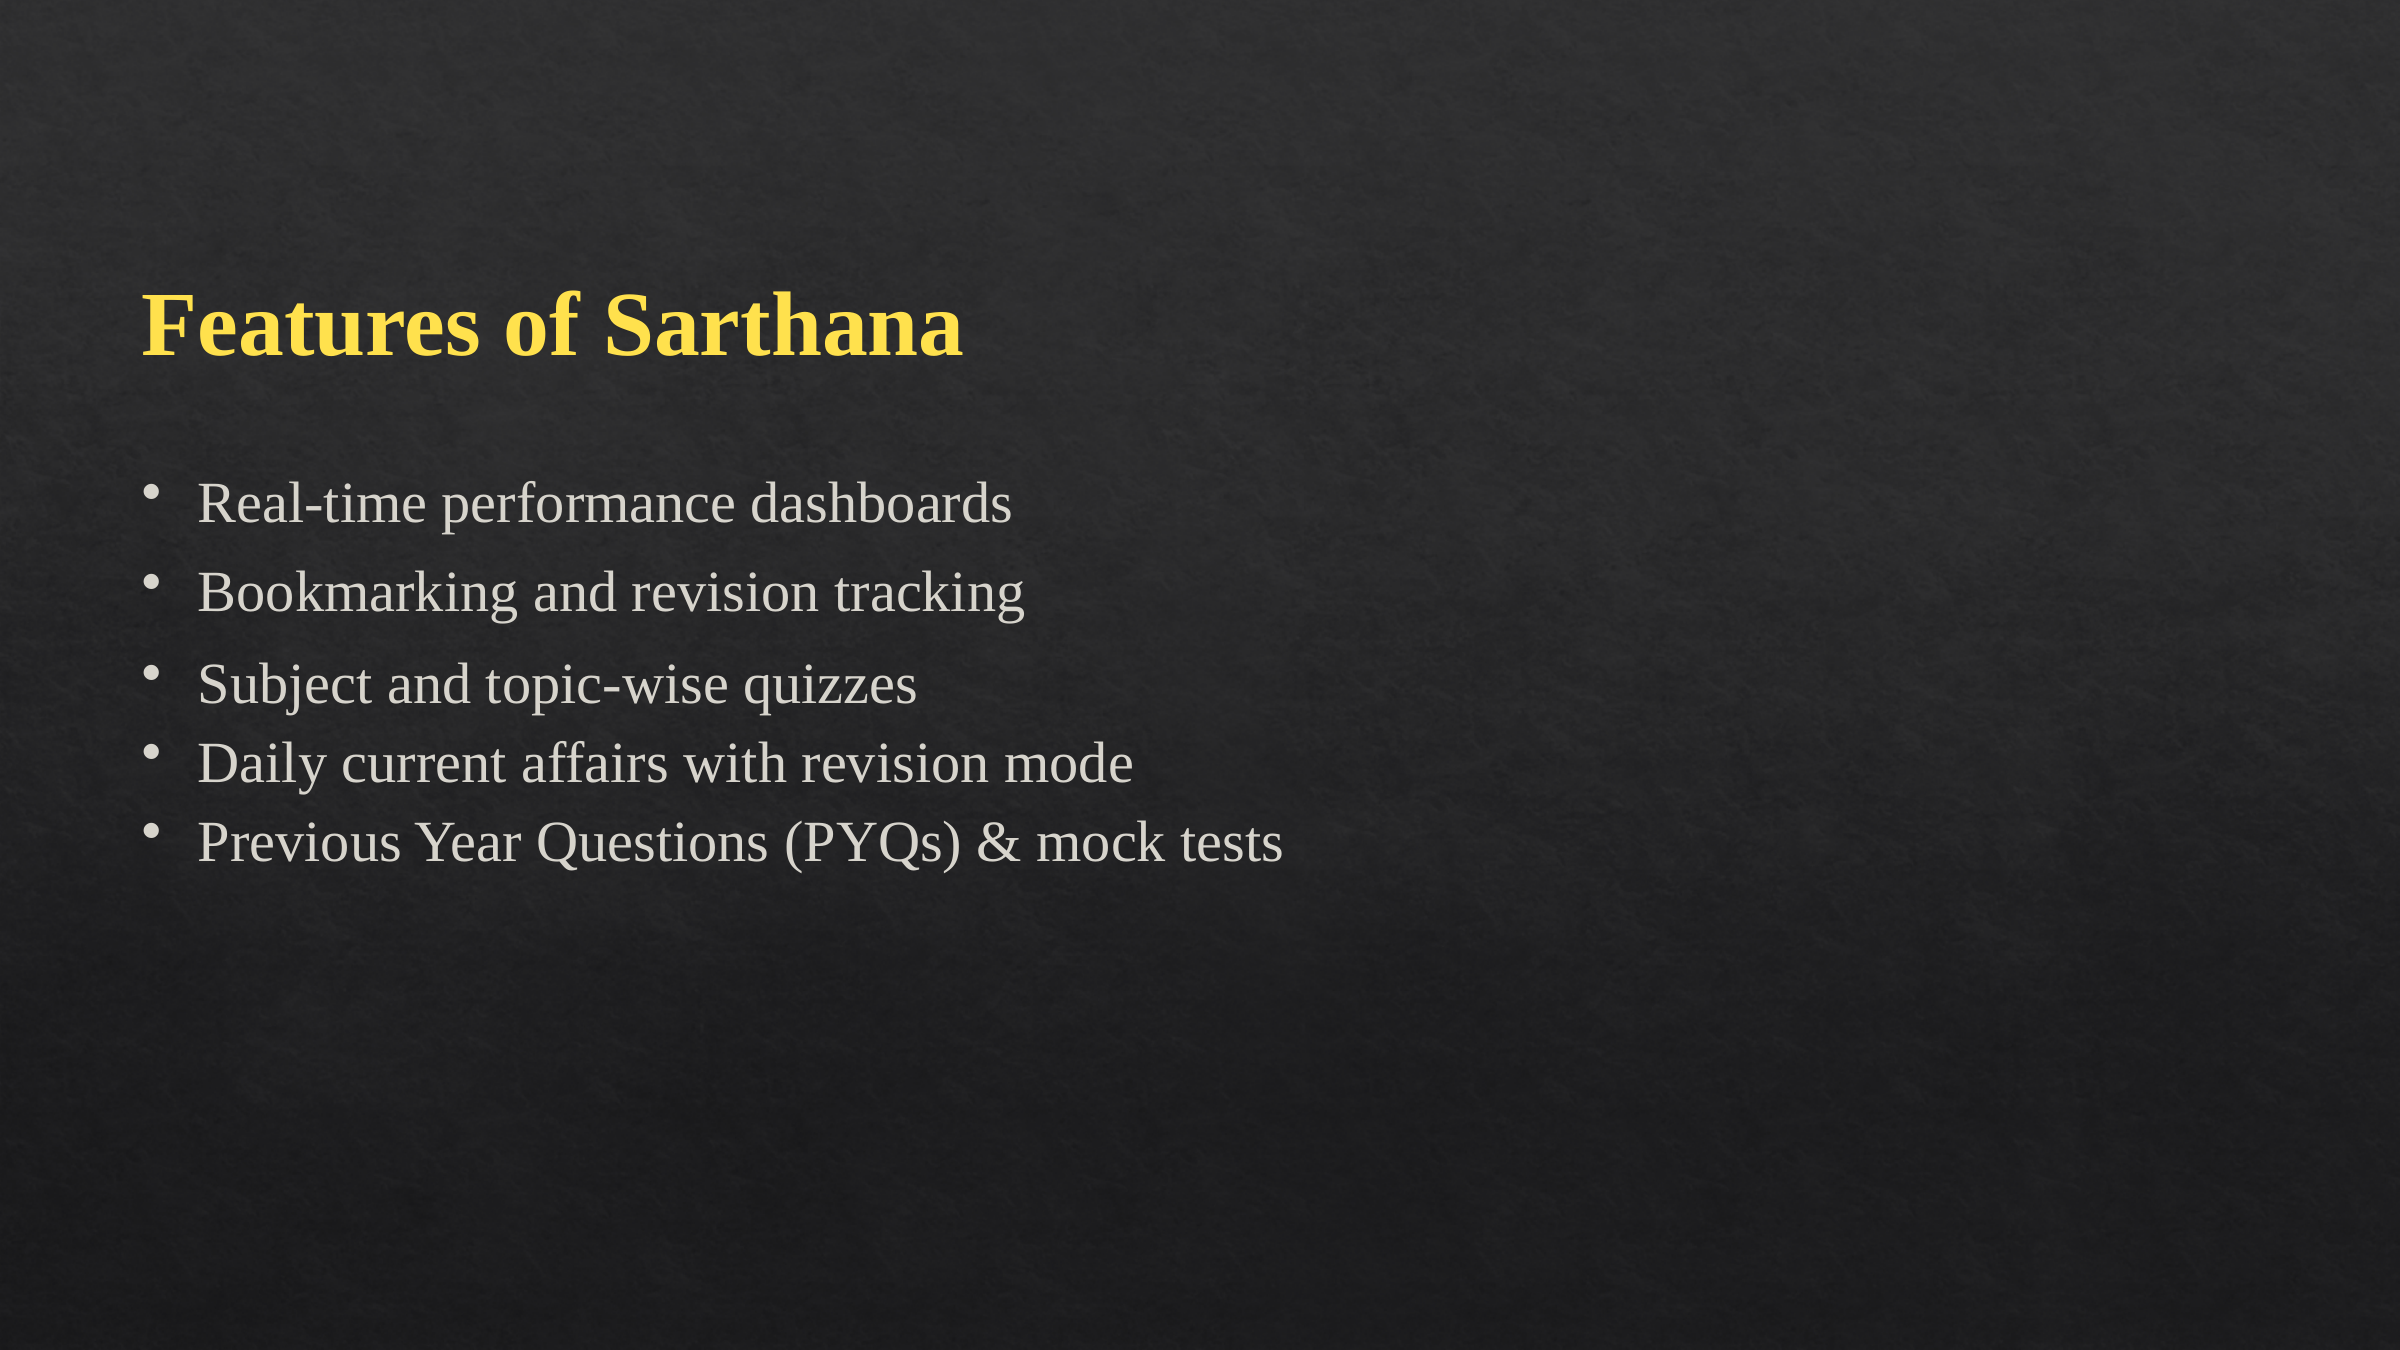

Features of Sarthana
Real-time performance dashboards
Bookmarking and revision tracking
Subject and topic-wise quizzes
Daily current affairs with revision mode
Previous Year Questions (PYQs) & mock tests